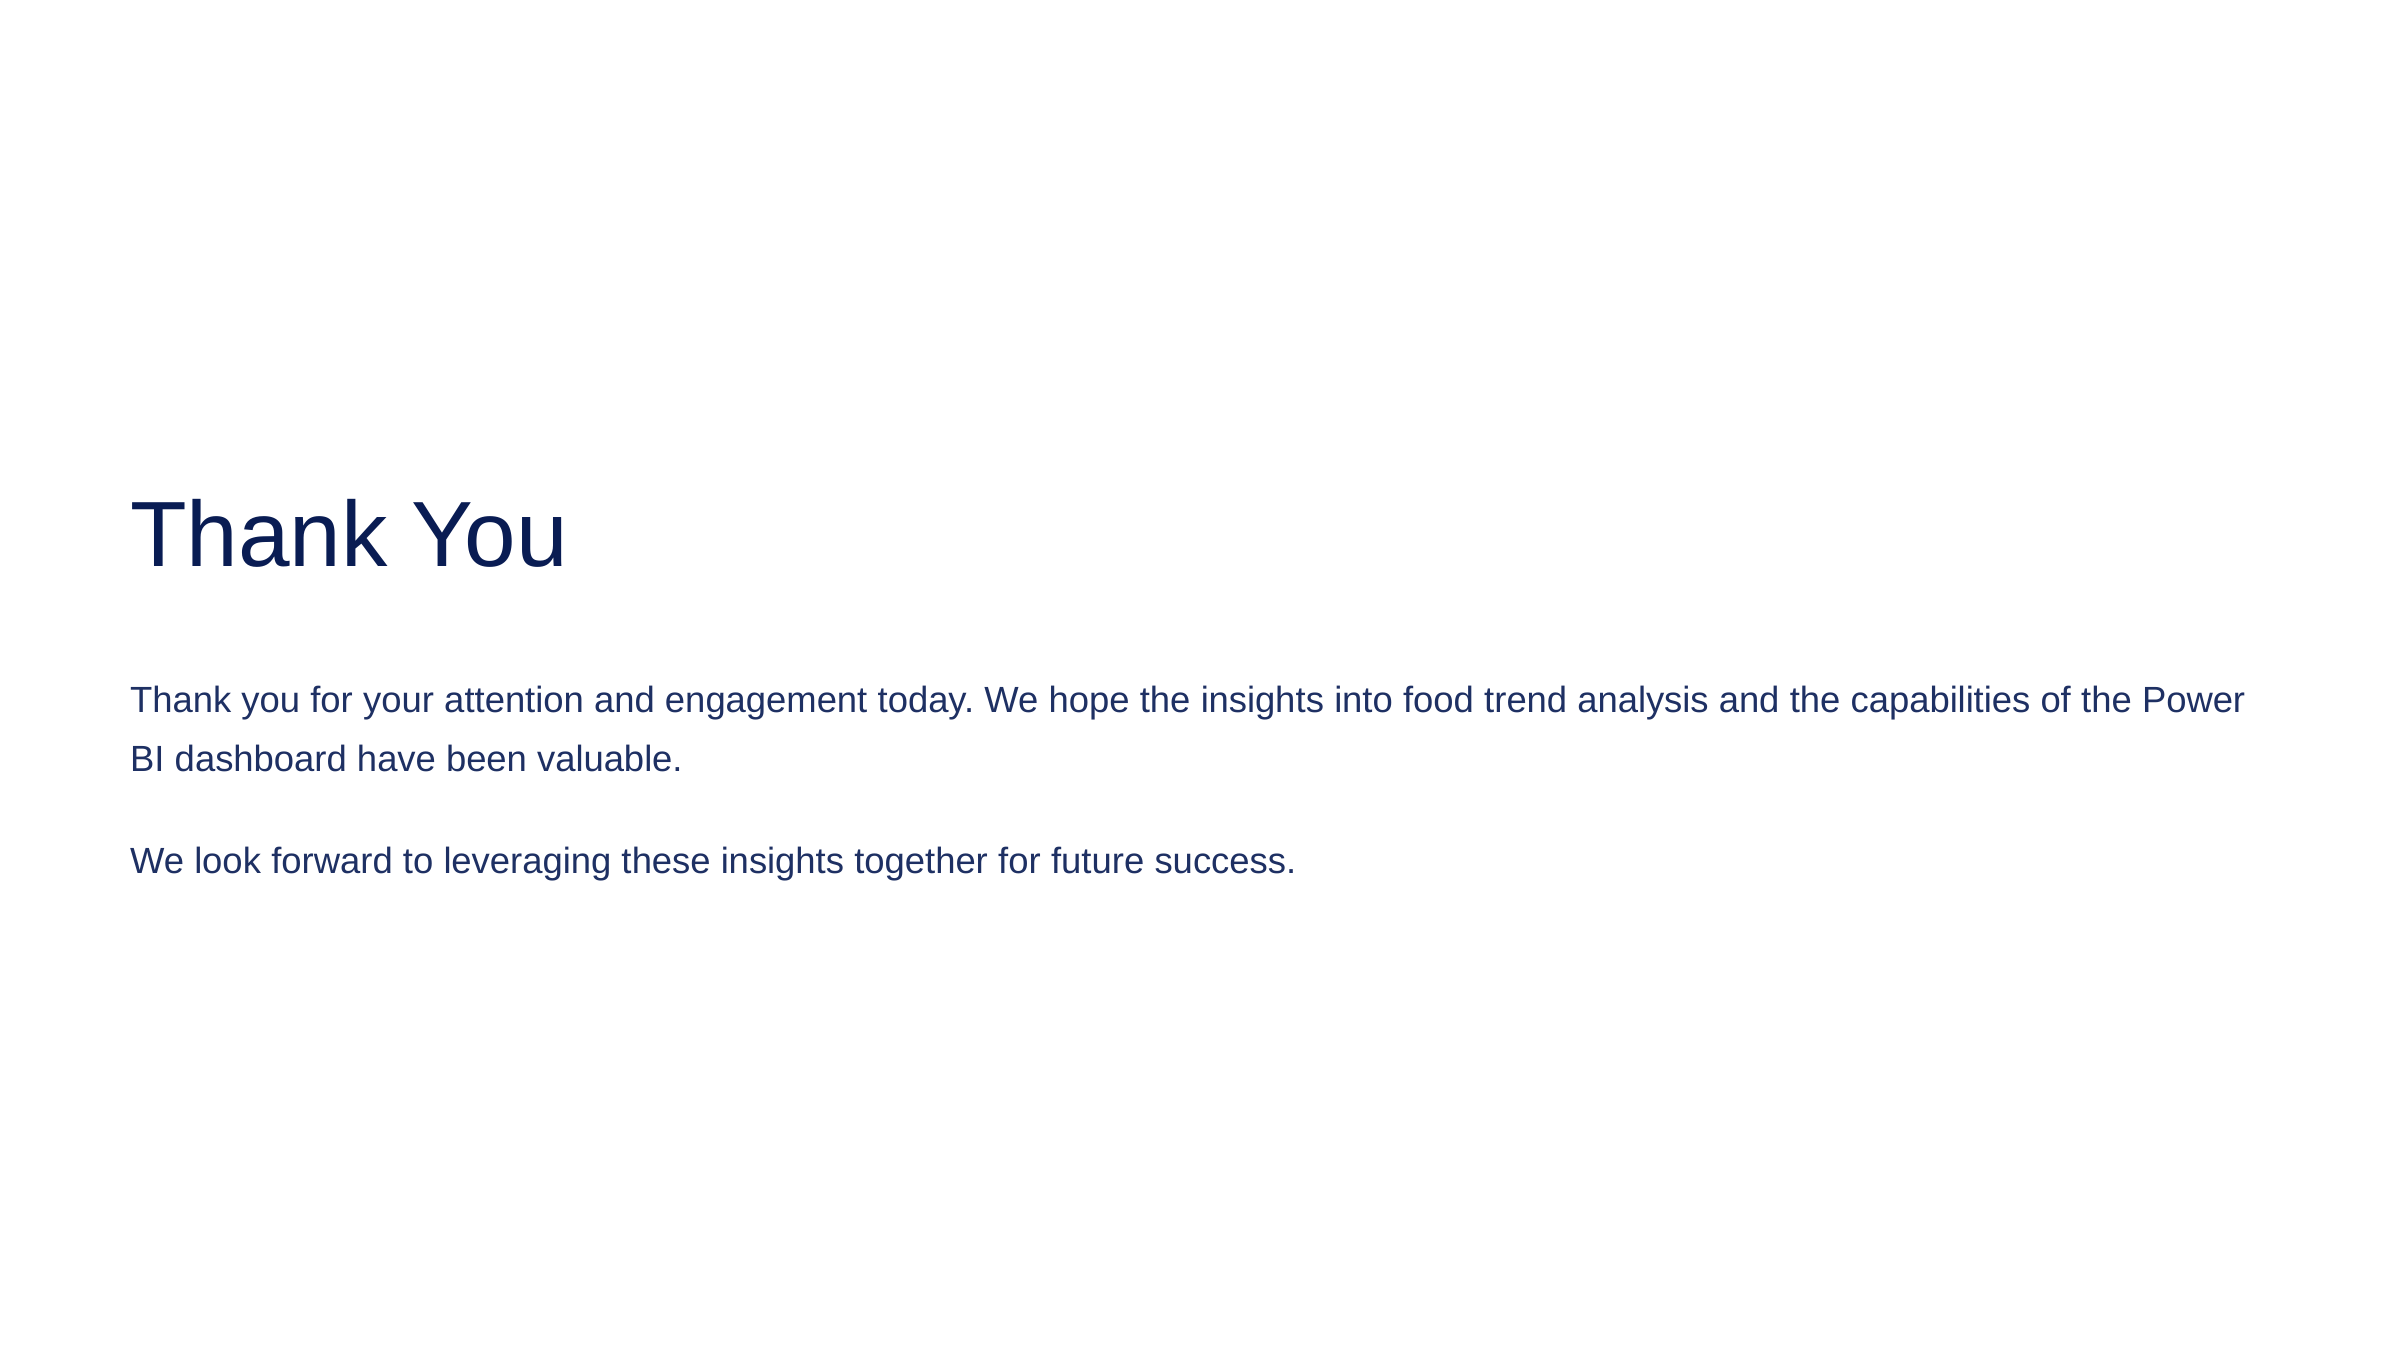

Thank You
Thank you for your attention and engagement today. We hope the insights into food trend analysis and the capabilities of the Power BI dashboard have been valuable.
We look forward to leveraging these insights together for future success.